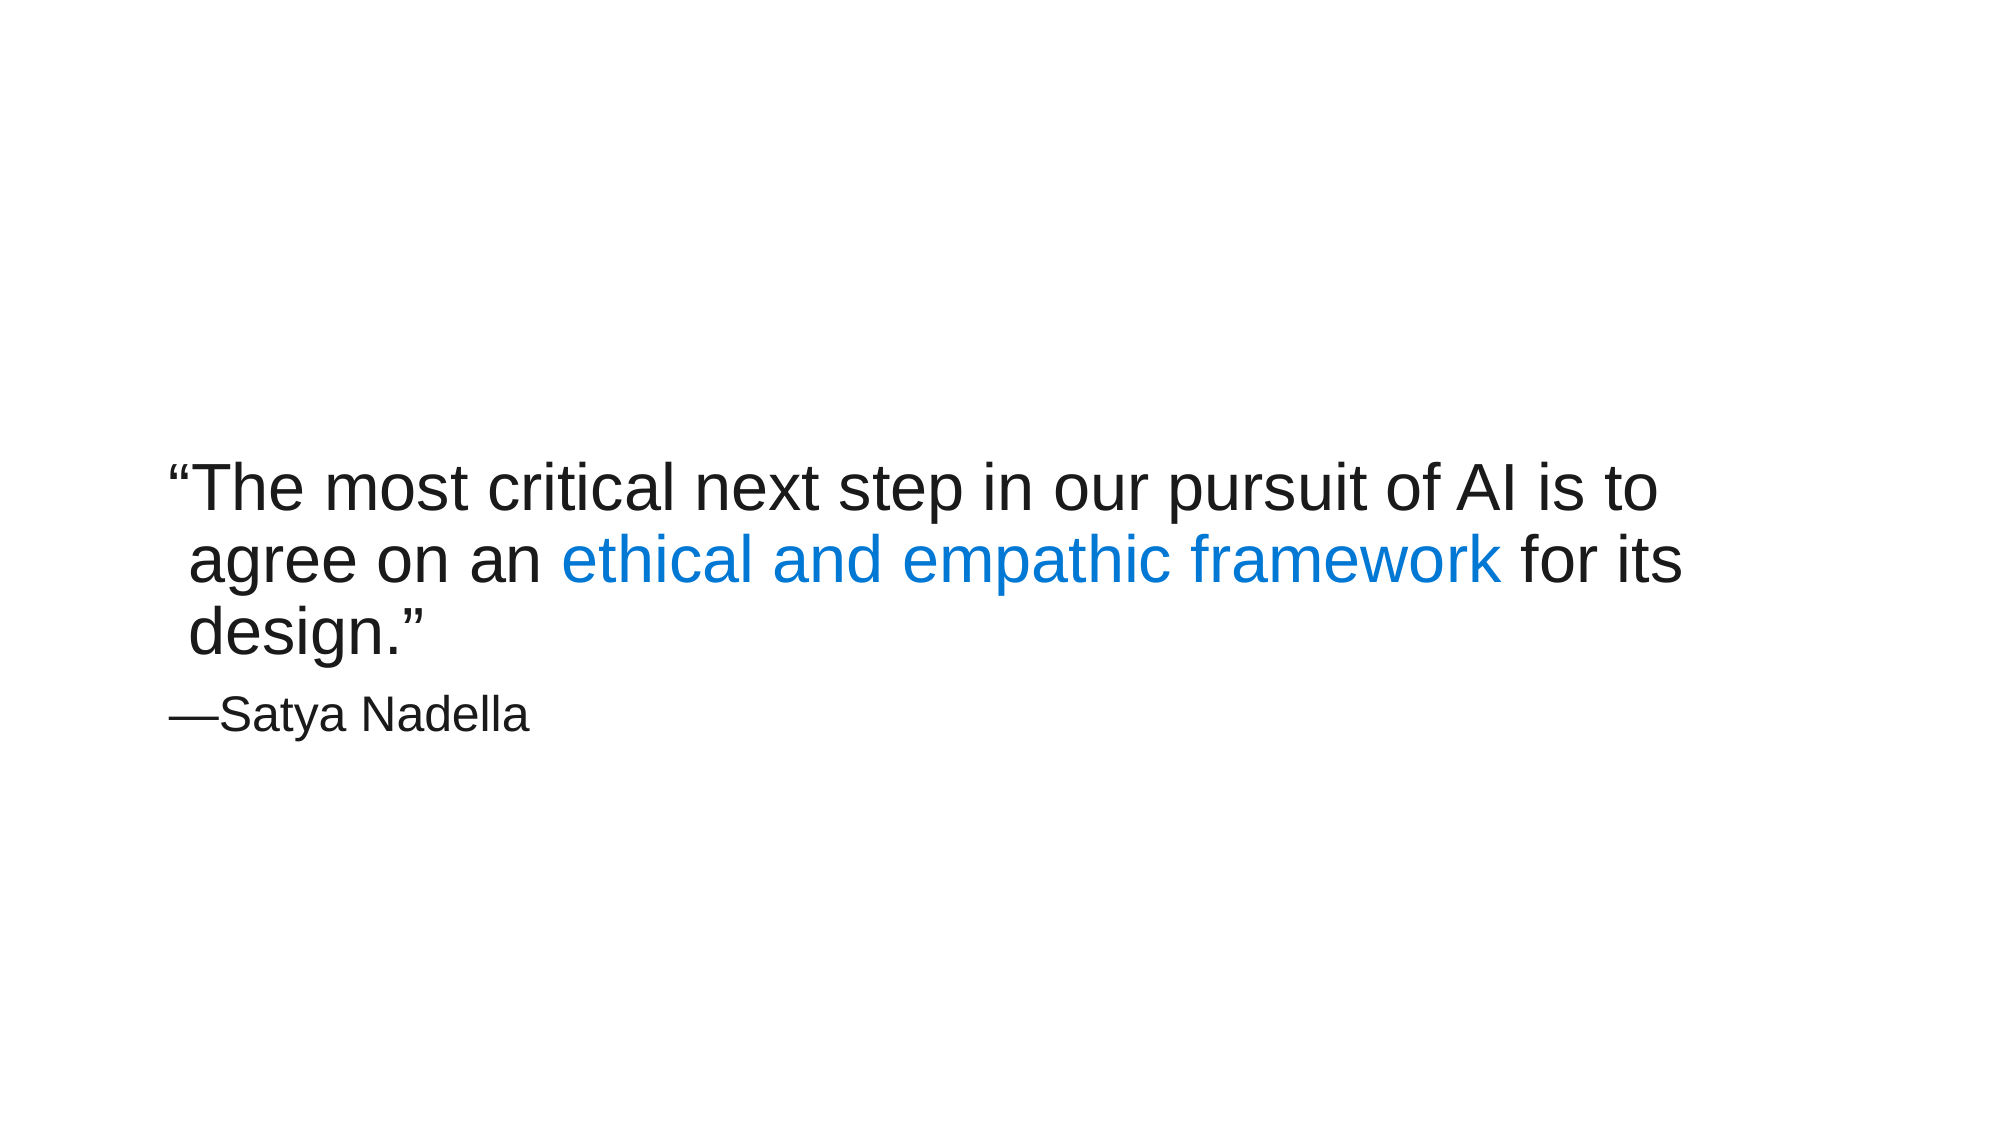

“The most critical next step in our pursuit of AI is to agree on an ethical and empathic framework for its design.”
—Satya Nadella